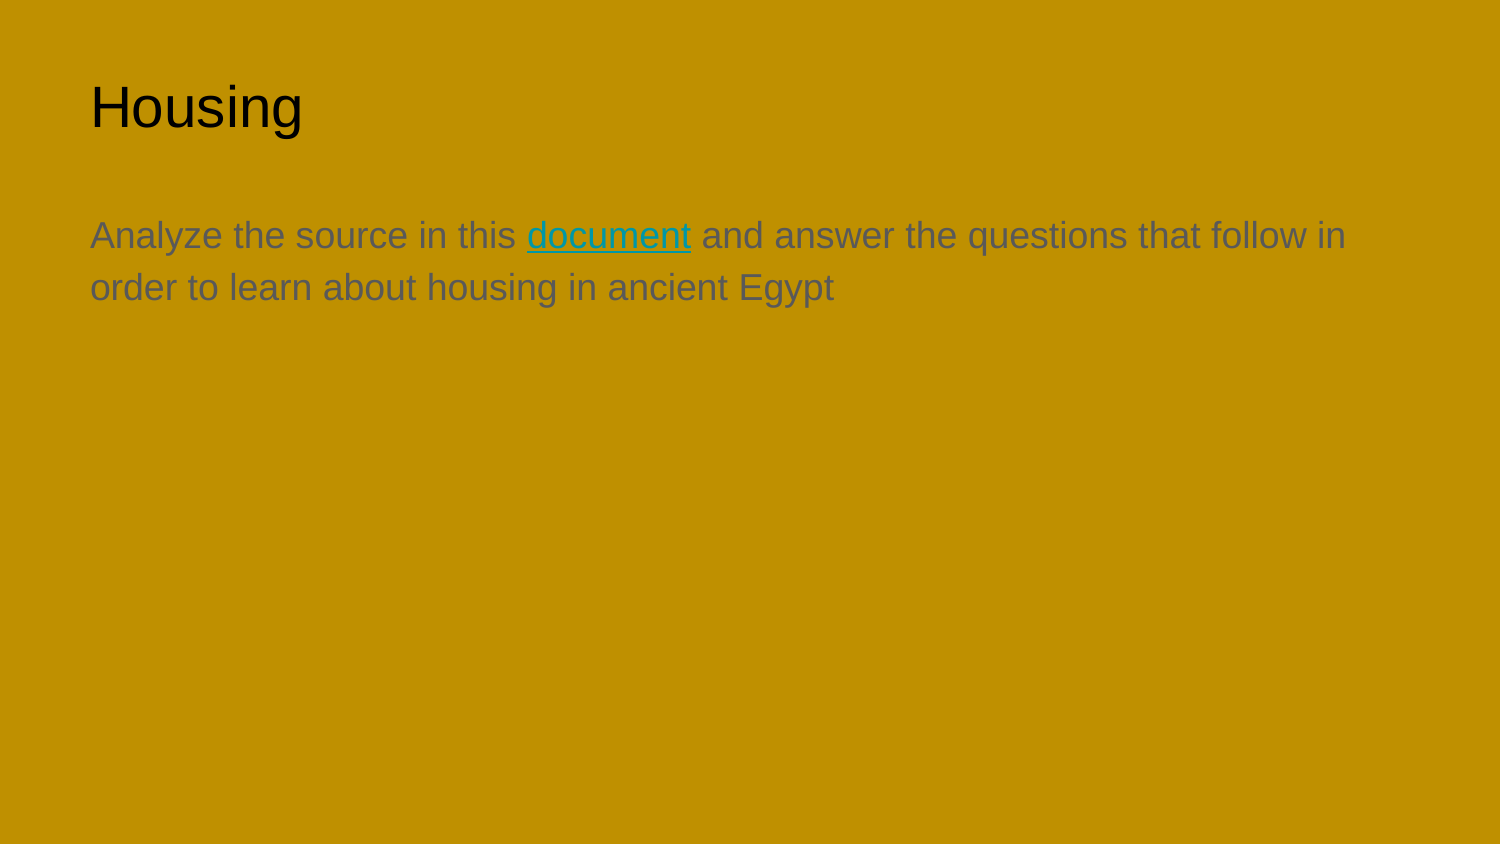

# Housing
Analyze the source in this document and answer the questions that follow in order to learn about housing in ancient Egypt